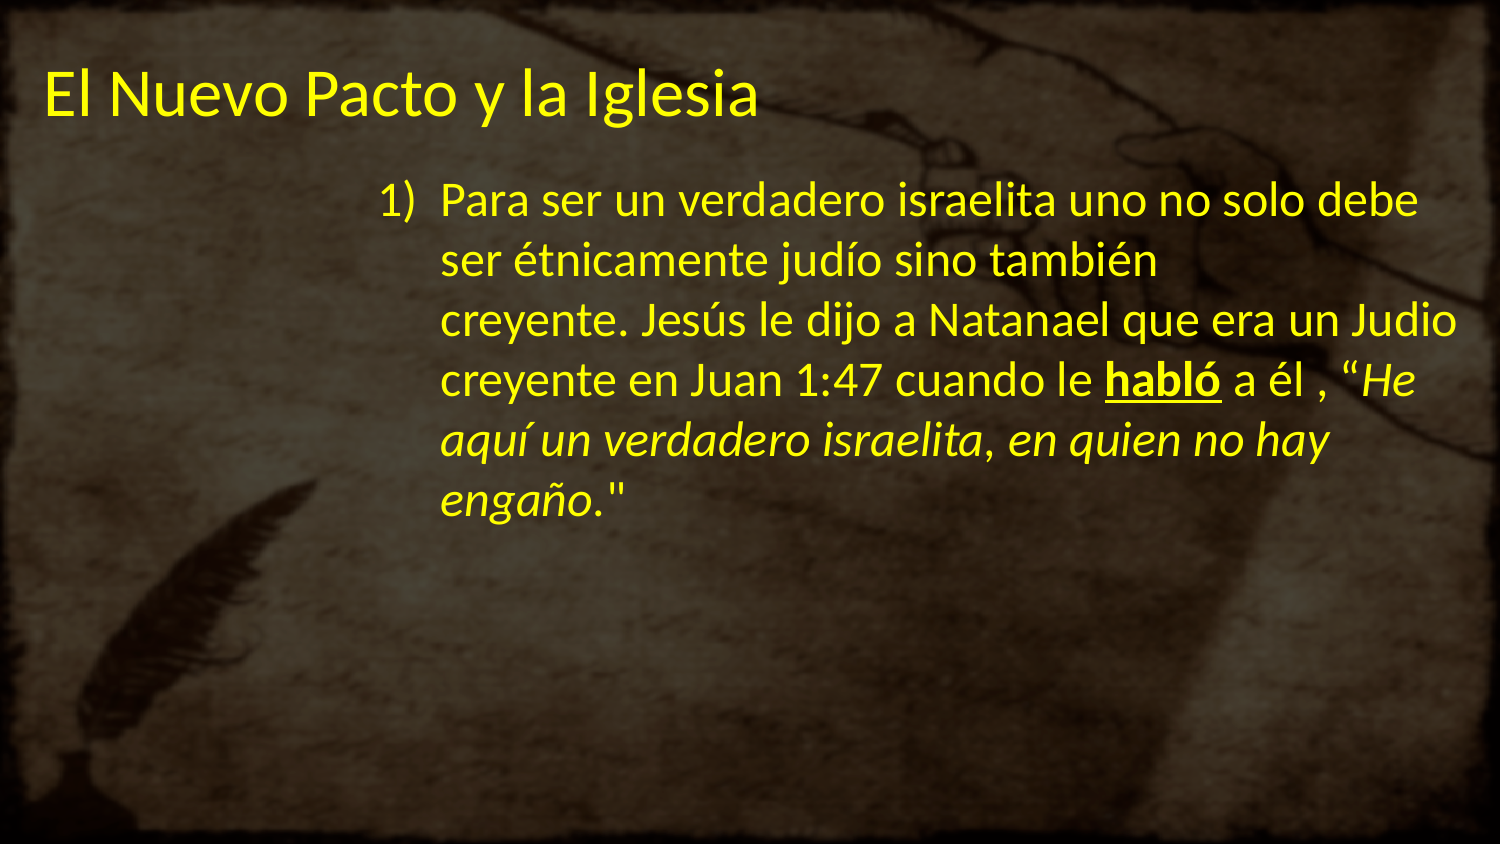

# El Nuevo Pacto y la Iglesia
Para ser un verdadero israelita uno no solo debe ser étnicamente judío sino también creyente. Jesús le dijo a Natanael que era un Judio creyente en Juan 1:47 cuando le habló a él , “He aquí un verdadero israelita, en quien no hay engaño."